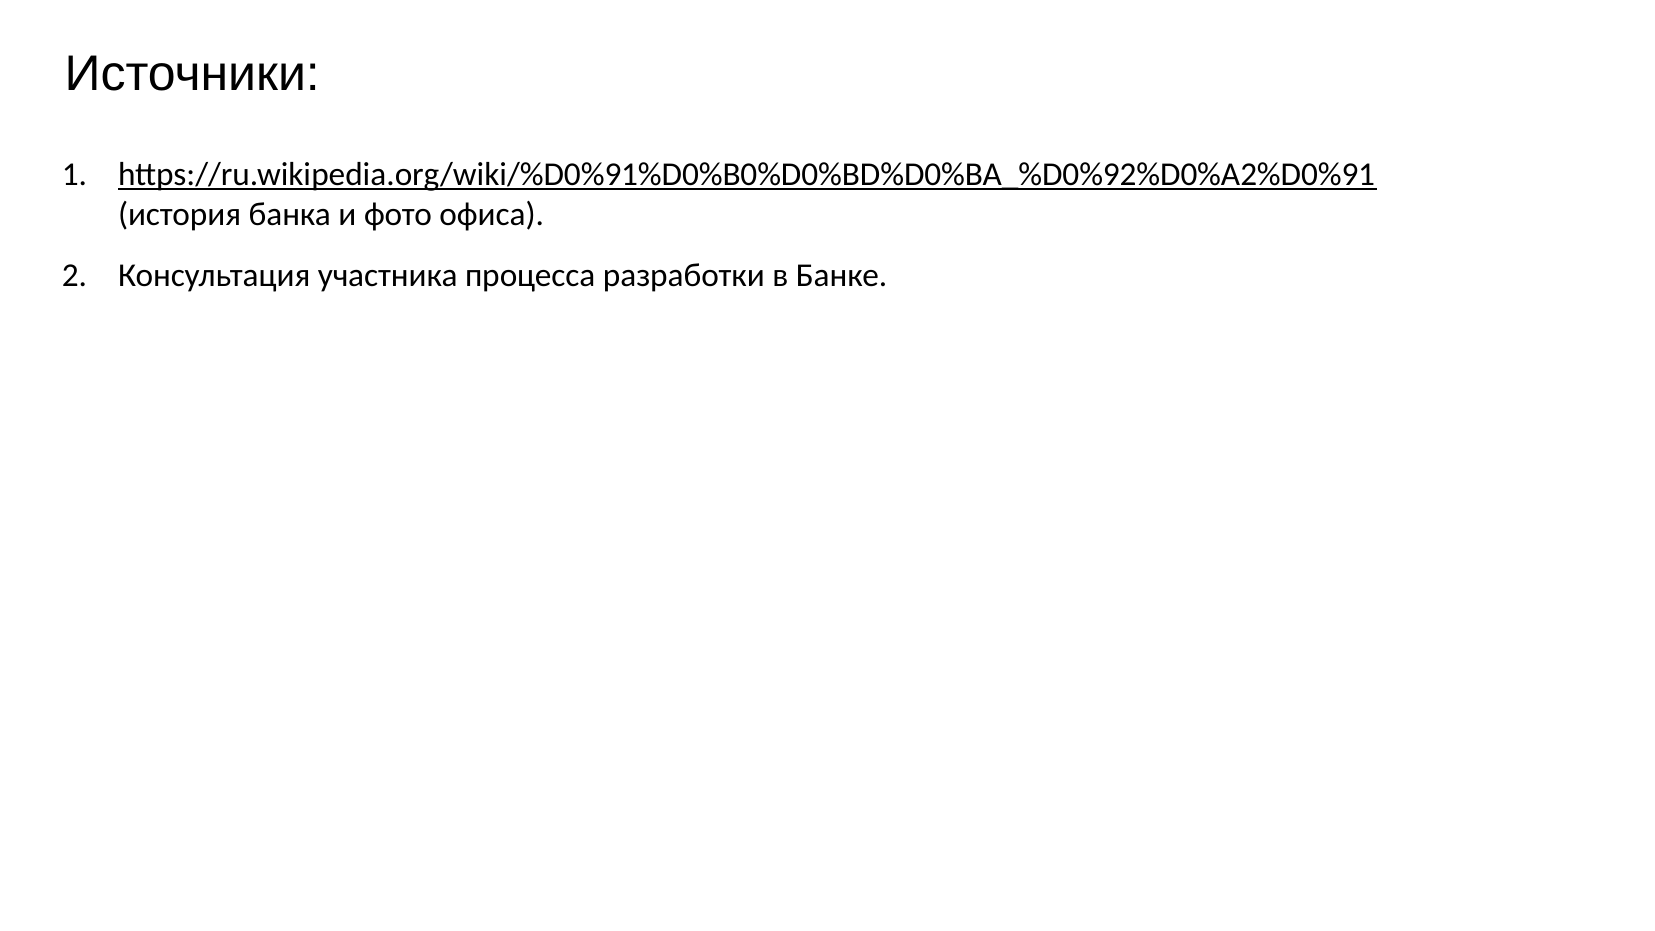

# Источники:
https://ru.wikipedia.org/wiki/%D0%91%D0%B0%D0%BD%D0%BA_%D0%92%D0%A2%D0%91 (история банка и фото офиса).
Консультация участника процесса разработки в Банке.